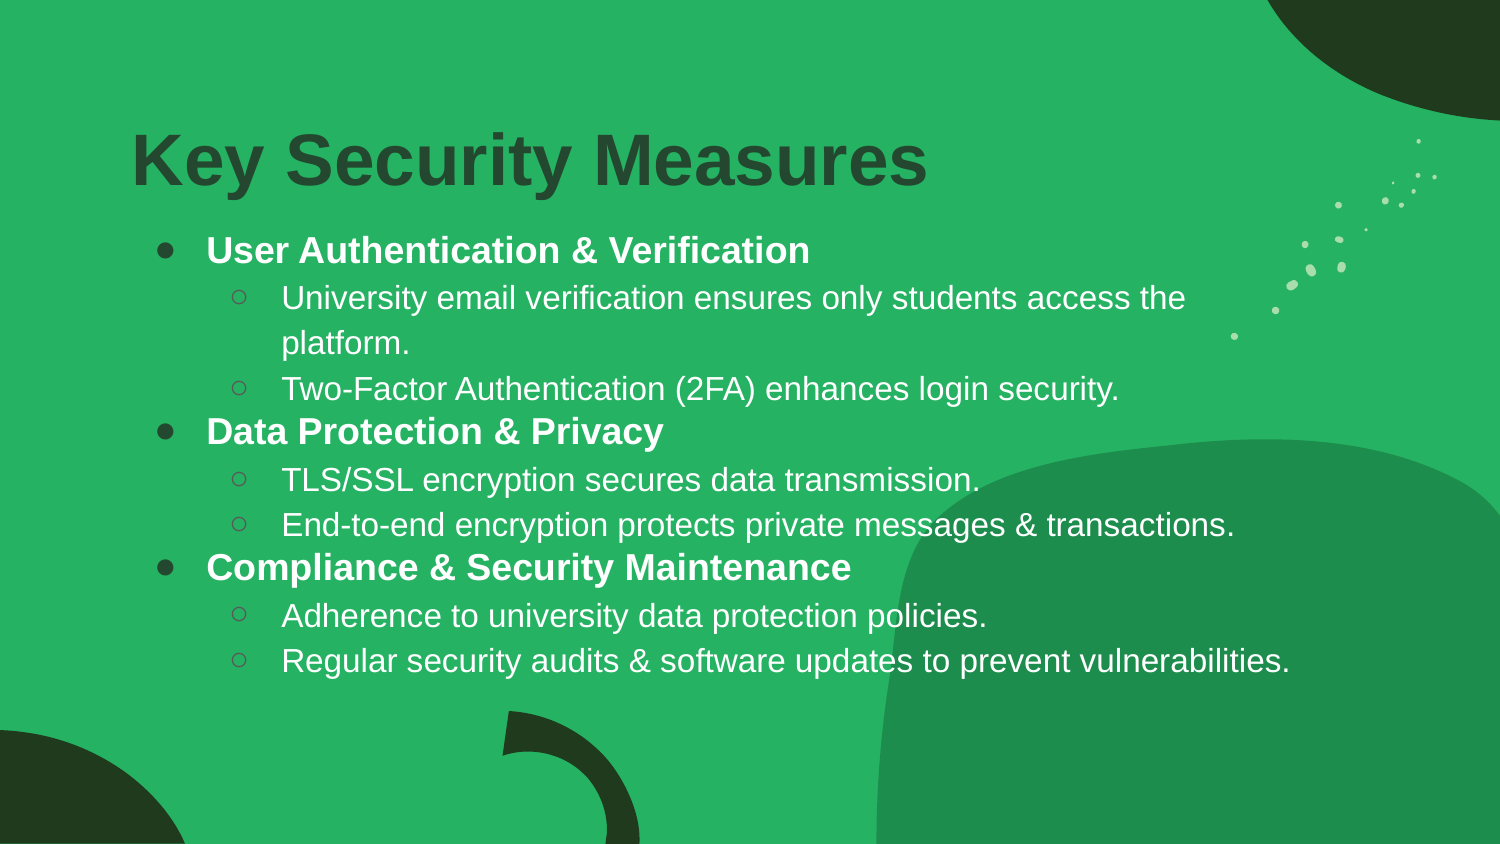

# Key Security Measures
User Authentication & Verification
University email verification ensures only students access the platform.
Two-Factor Authentication (2FA) enhances login security.
Data Protection & Privacy
TLS/SSL encryption secures data transmission.
End-to-end encryption protects private messages & transactions.
Compliance & Security Maintenance
Adherence to university data protection policies.
Regular security audits & software updates to prevent vulnerabilities.